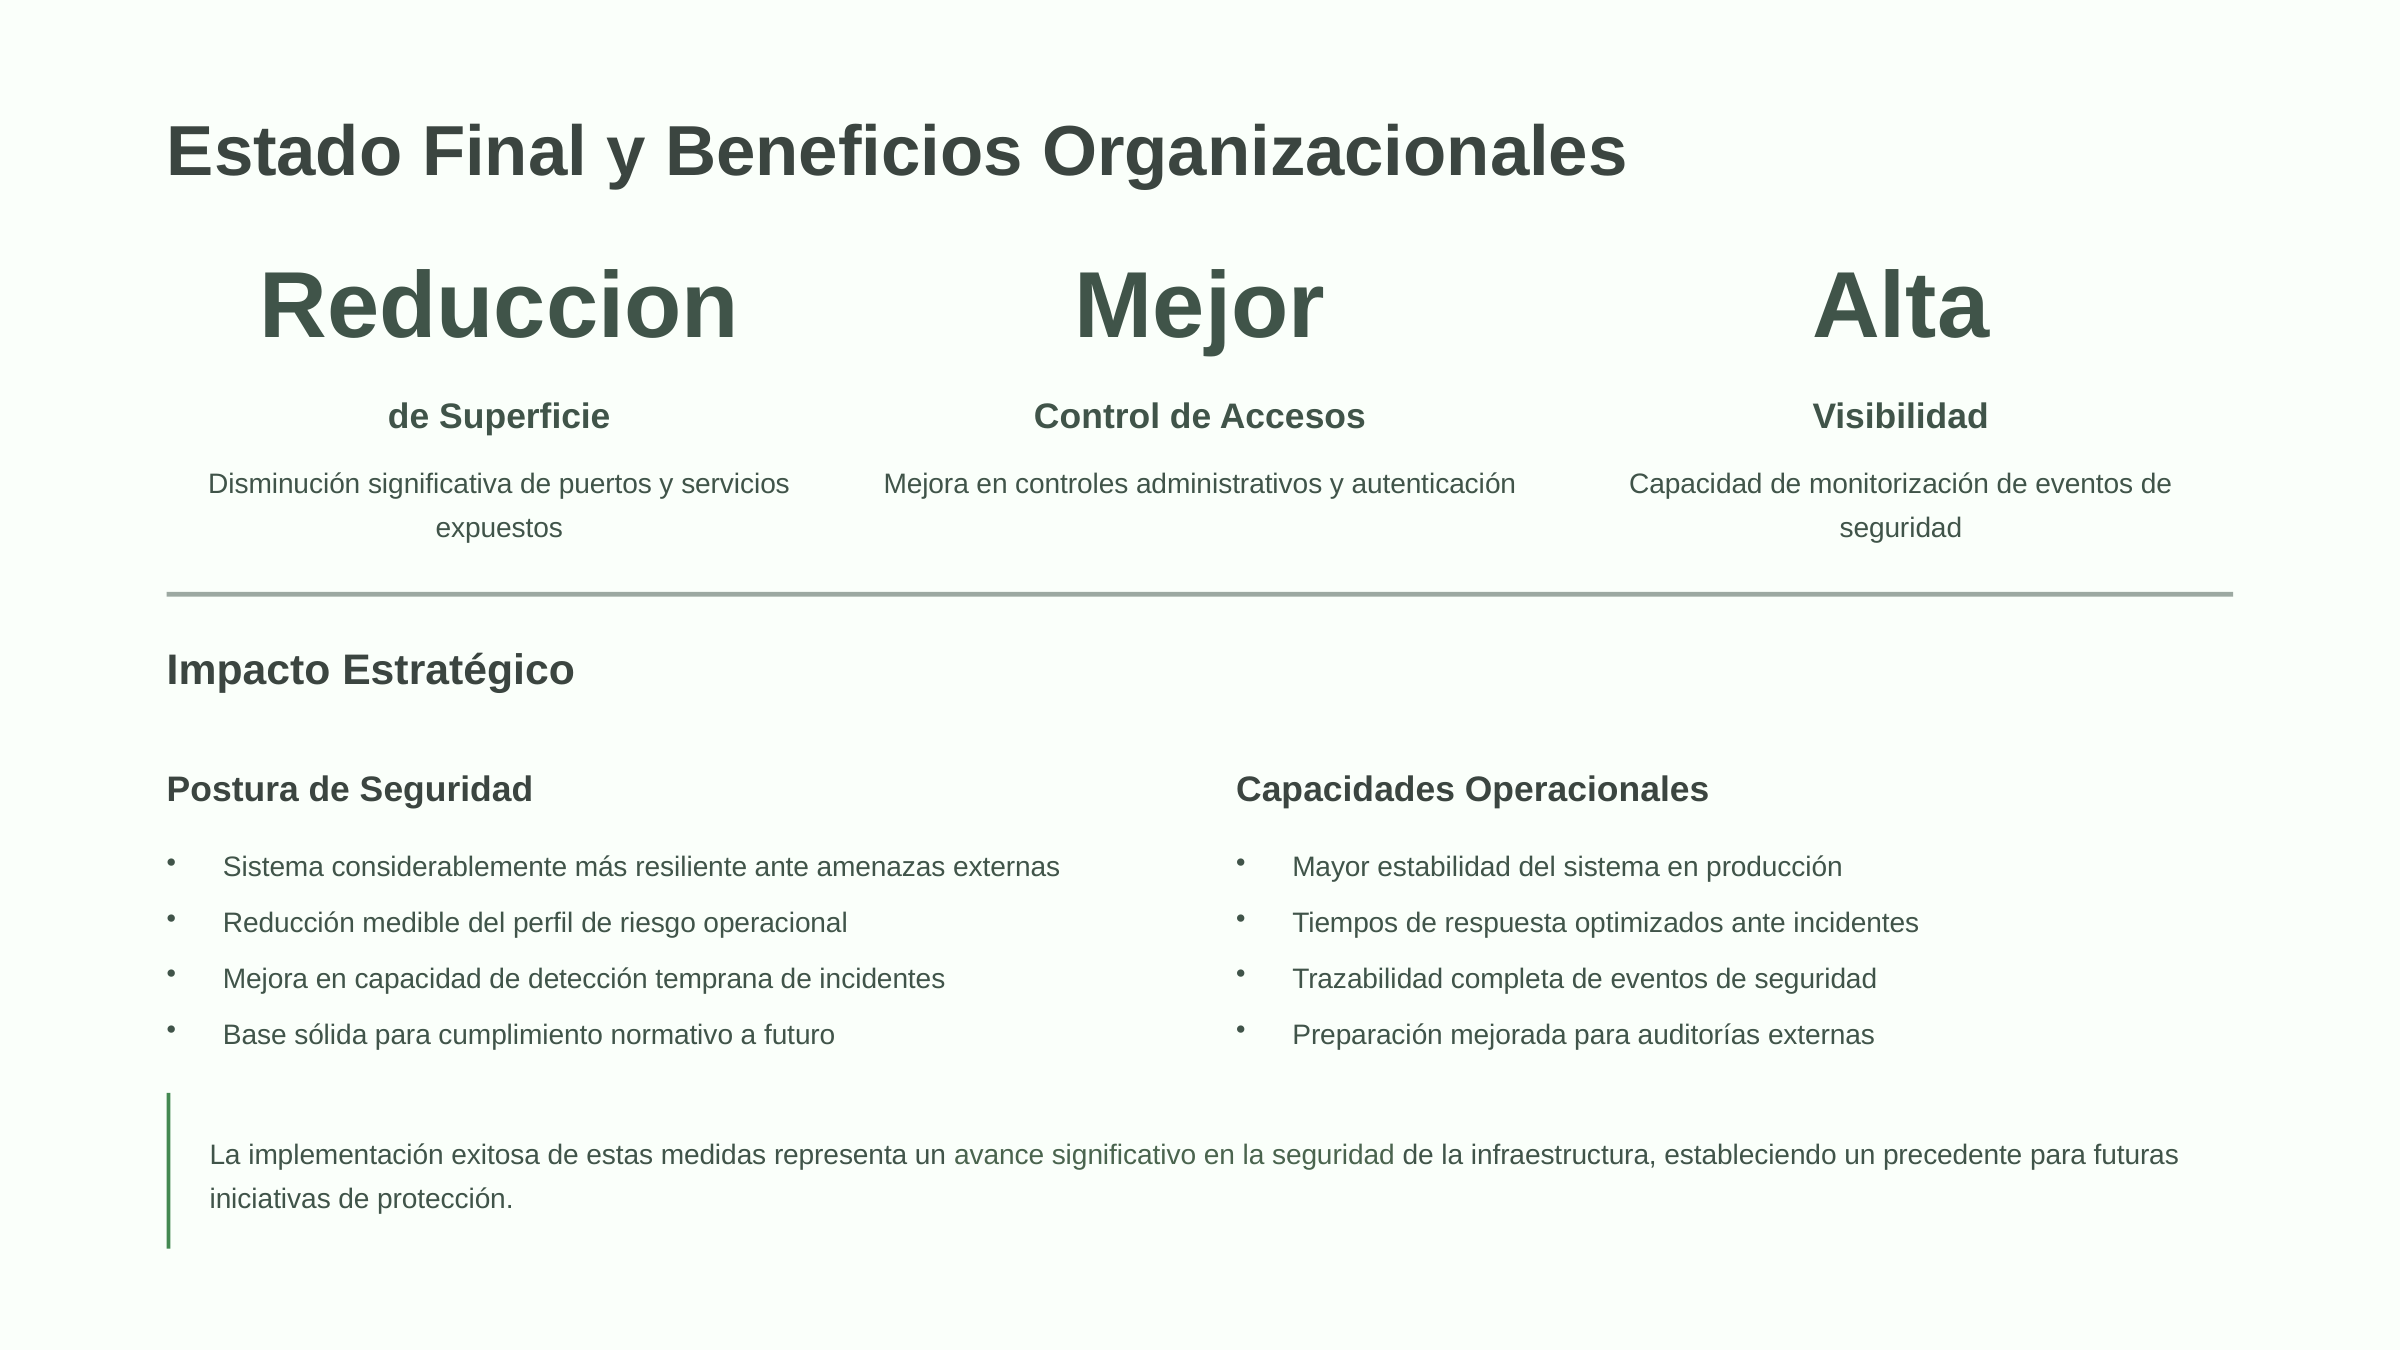

Estado Final y Beneficios Organizacionales
Reduccion
Mejor
Alta
de Superficie
Control de Accesos
Visibilidad
Disminución significativa de puertos y servicios expuestos
Mejora en controles administrativos y autenticación
Capacidad de monitorización de eventos de seguridad

Impacto Estratégico
Postura de Seguridad
Capacidades Operacionales
Sistema considerablemente más resiliente ante amenazas externas
Mayor estabilidad del sistema en producción
Reducción medible del perfil de riesgo operacional
Tiempos de respuesta optimizados ante incidentes
Mejora en capacidad de detección temprana de incidentes
Trazabilidad completa de eventos de seguridad
Base sólida para cumplimiento normativo a futuro
Preparación mejorada para auditorías externas

La implementación exitosa de estas medidas representa un avance significativo en la seguridad de la infraestructura, estableciendo un precedente para futuras iniciativas de protección.